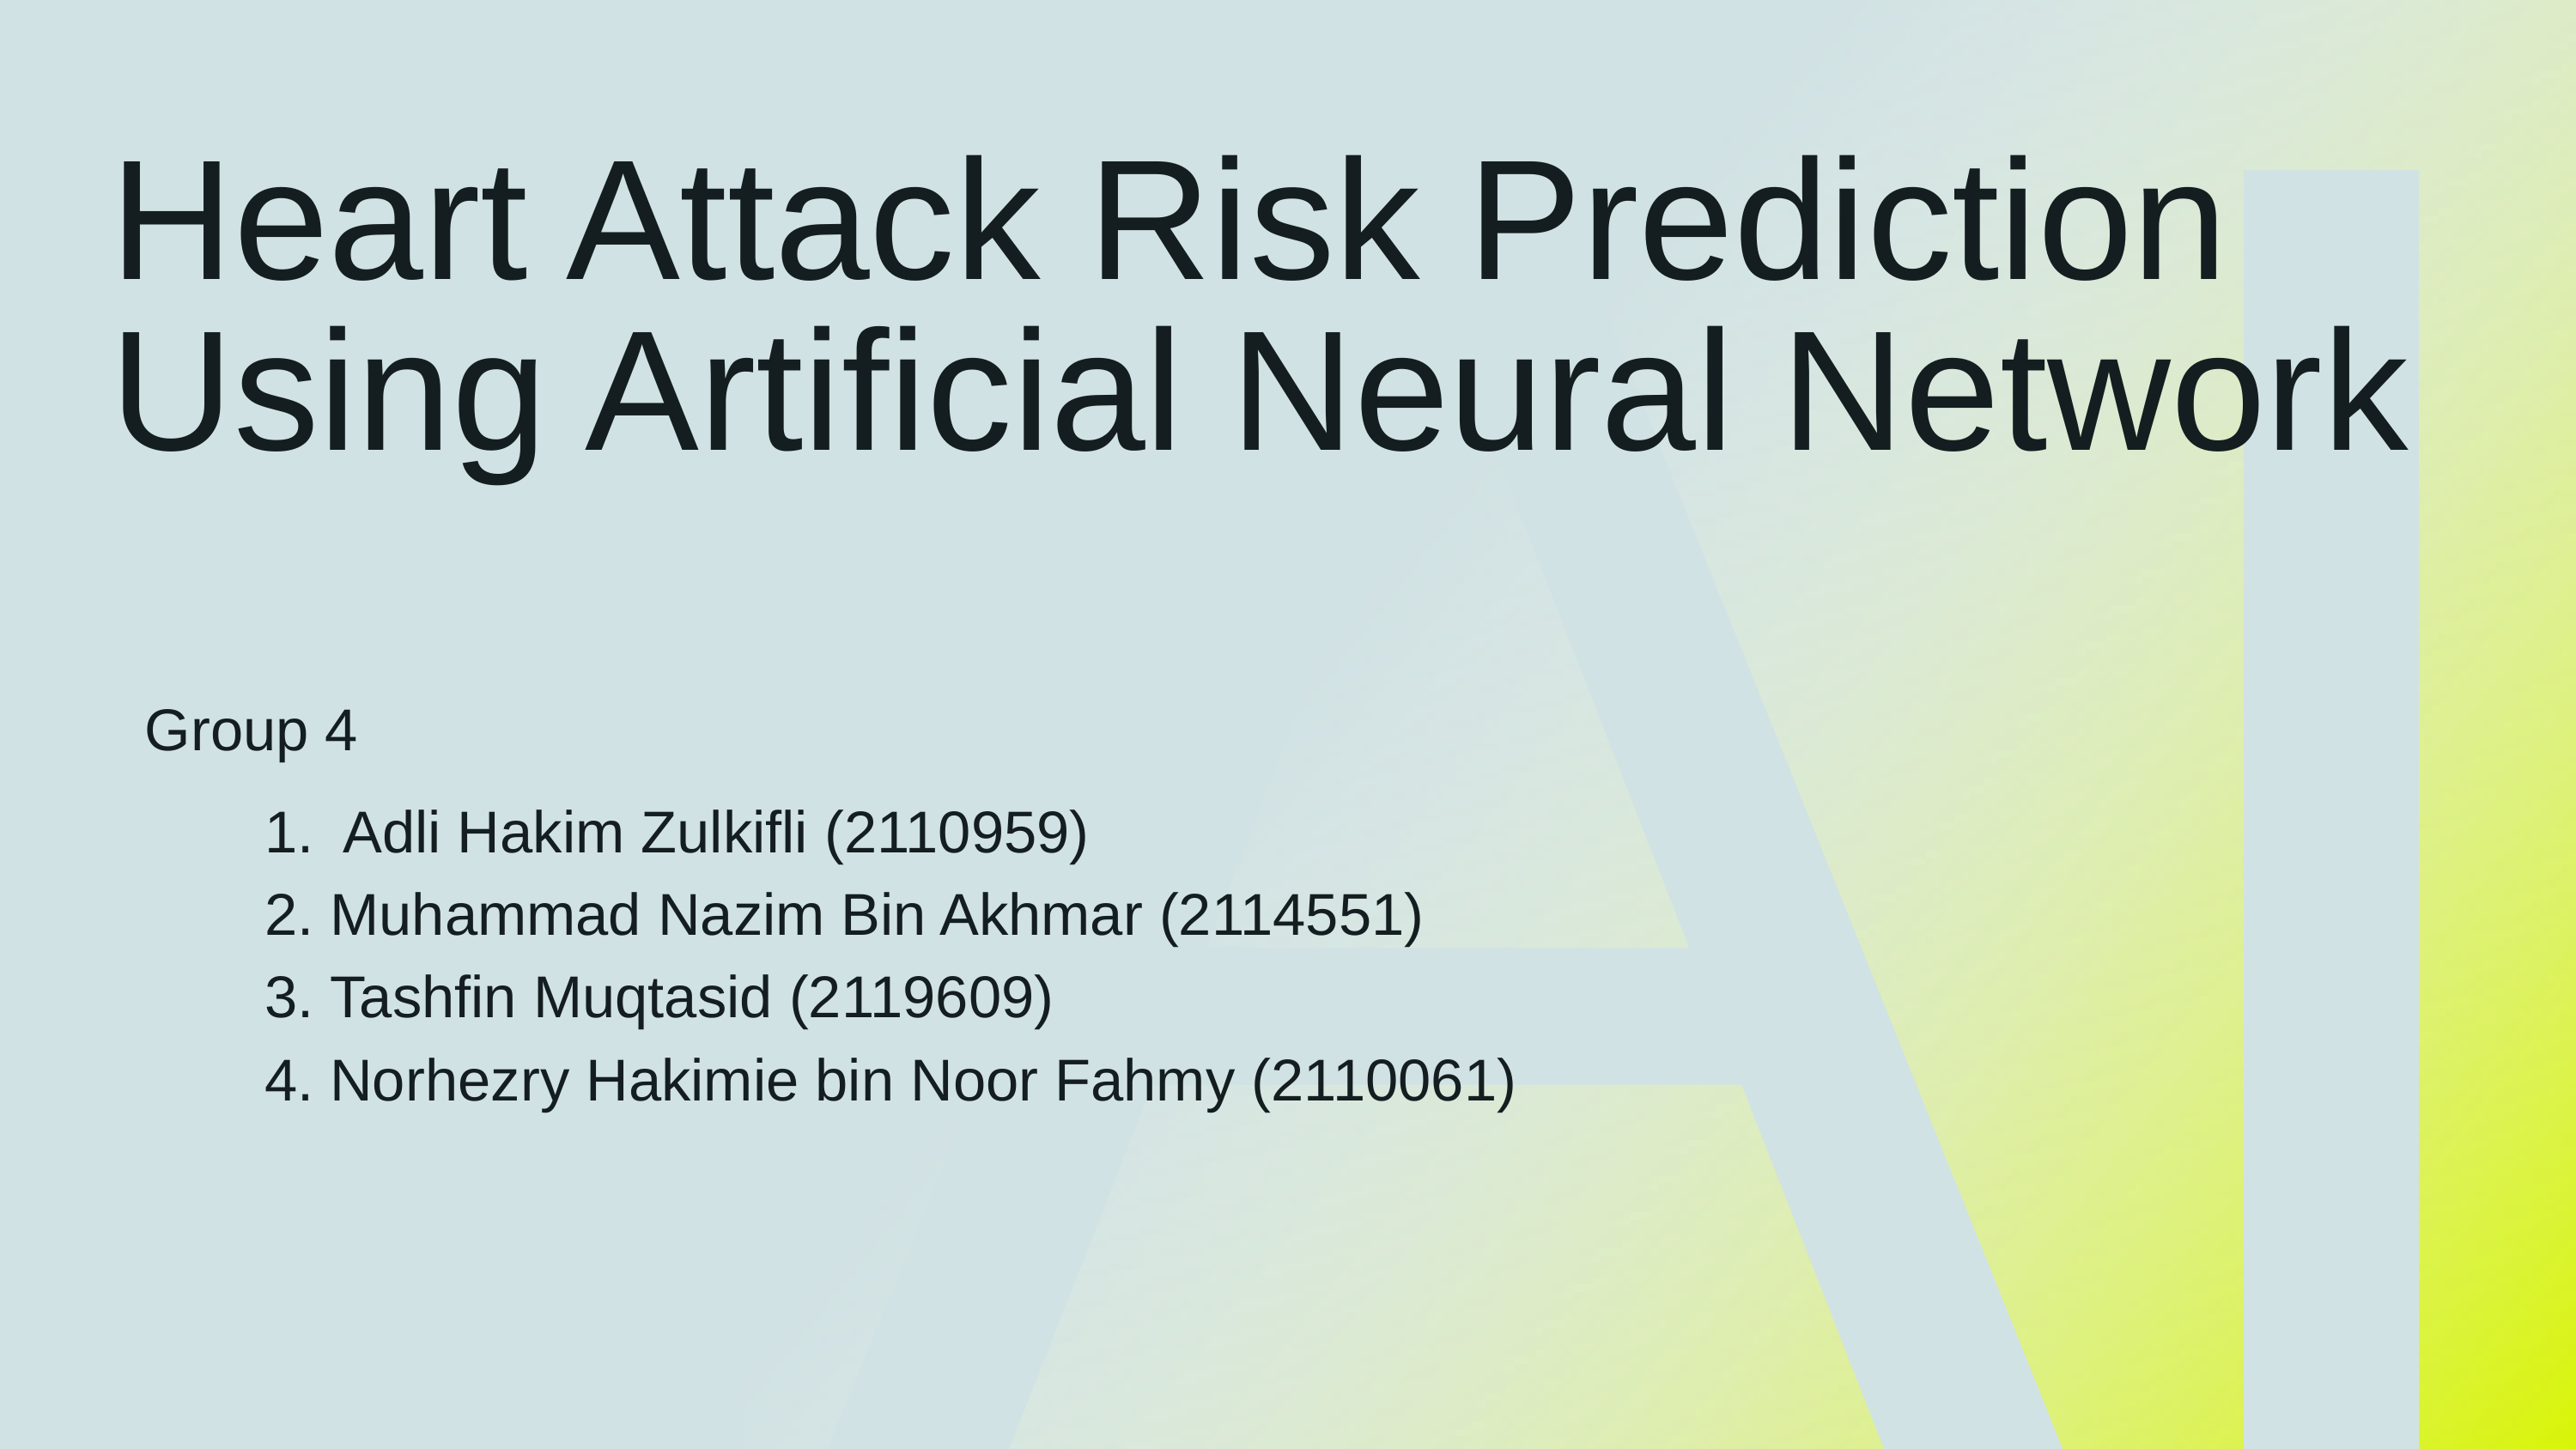

AI

Heart Attack Risk Prediction Using Artificial Neural Network
Group 4
1.  Adli Hakim Zulkifli (2110959)
2. ⁠⁠Muhammad Nazim Bin Akhmar (2114551)
3. ⁠Tashfin Muqtasid (2119609)
4. ⁠Norhezry Hakimie bin Noor Fahmy (2110061)